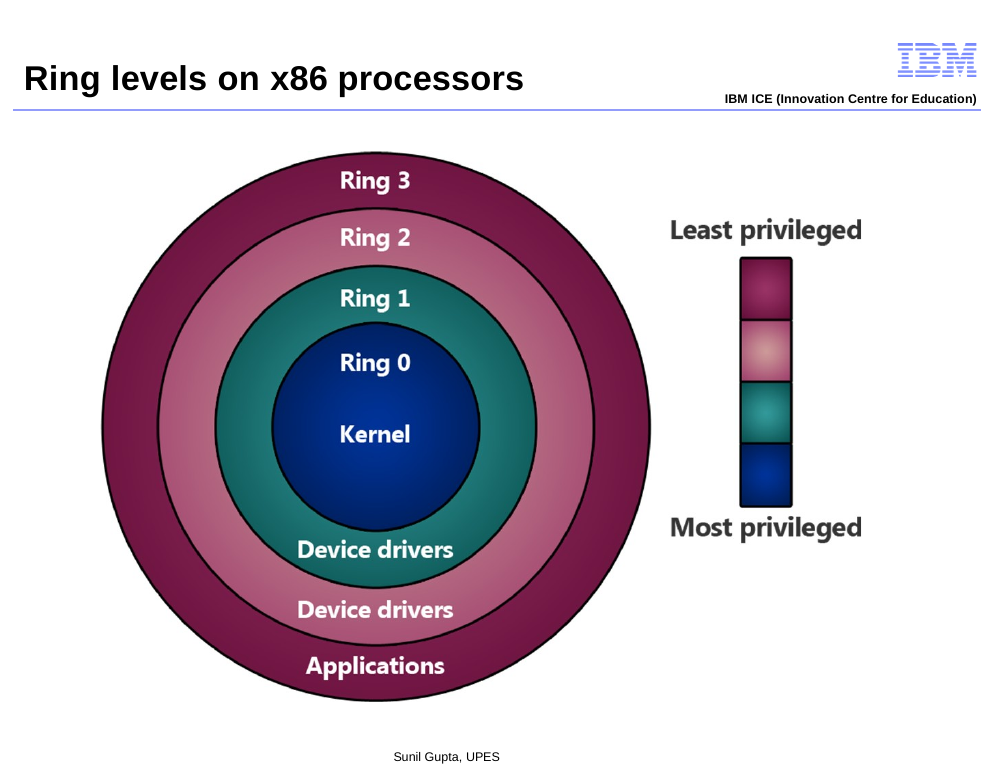

Ring levels on x86 processors
IBM ICE (Innovation Centre for Education)

Sunil Gupta, UPES